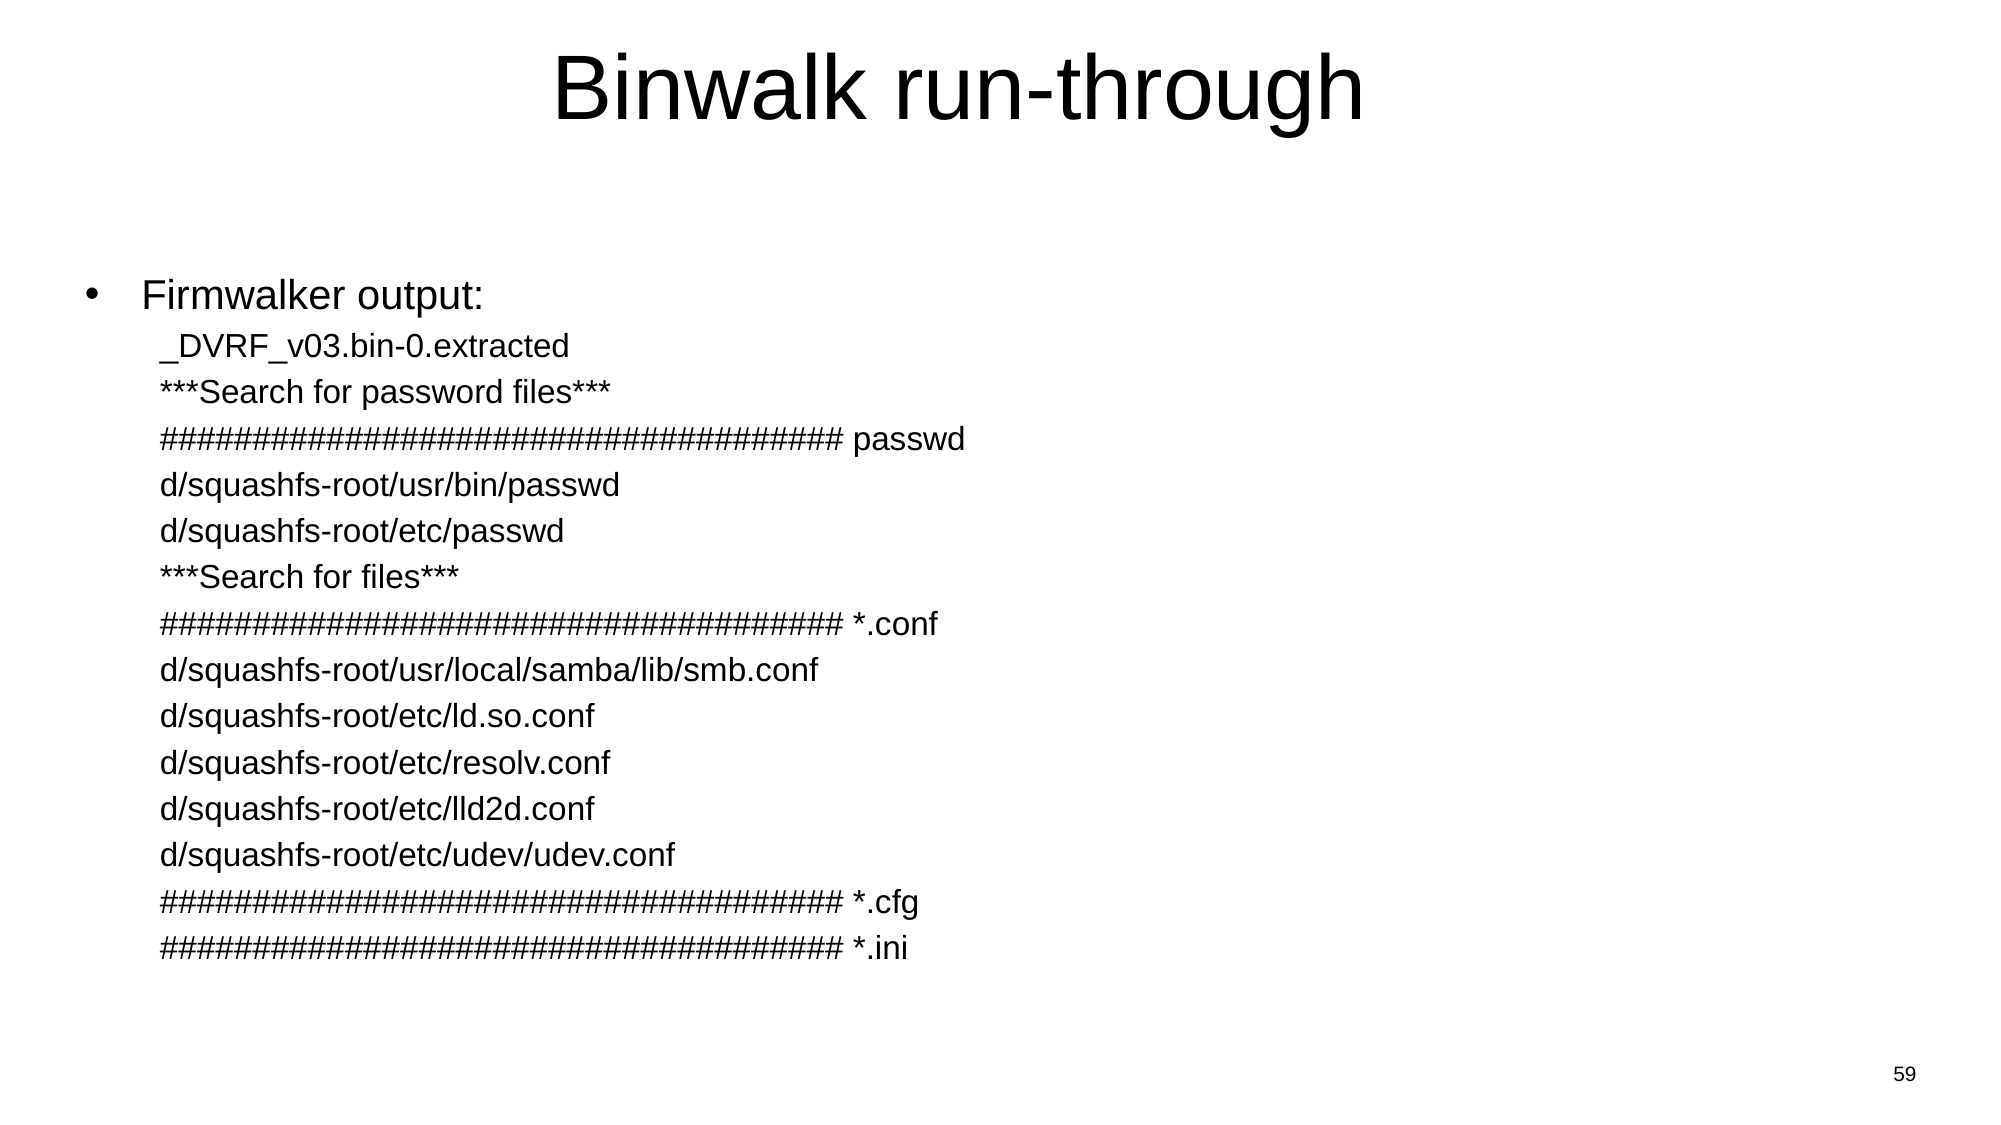

# Binwalk run-through
Firmwalker output:
_DVRF_v03.bin-0.extracted
***Search for password files***
##################################### passwd
d/squashfs-root/usr/bin/passwd
d/squashfs-root/etc/passwd
***Search for files***
##################################### *.conf
d/squashfs-root/usr/local/samba/lib/smb.conf
d/squashfs-root/etc/ld.so.conf
d/squashfs-root/etc/resolv.conf
d/squashfs-root/etc/lld2d.conf
d/squashfs-root/etc/udev/udev.conf
##################################### *.cfg
##################################### *.ini

59